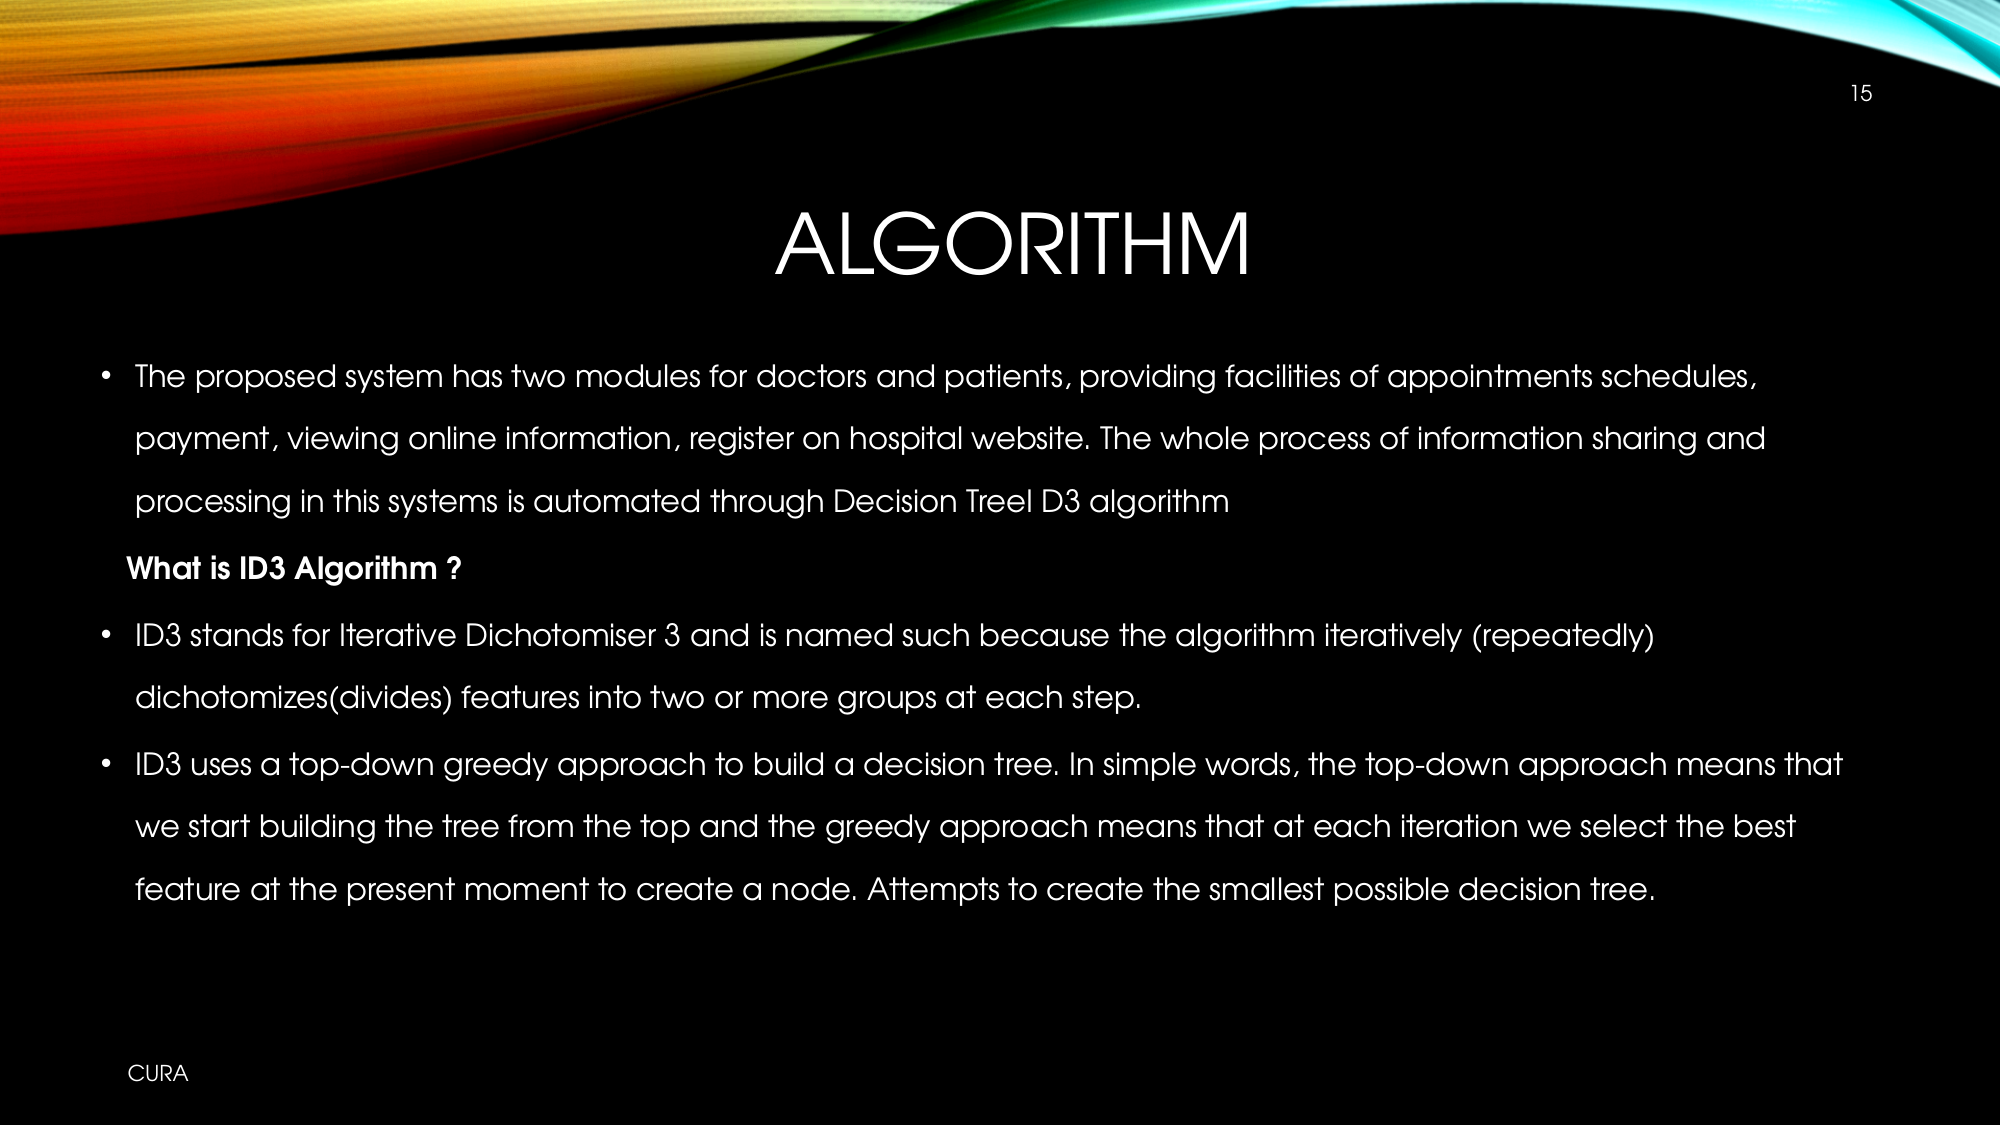

15
# ALGORITHM
The proposed system has two modules for doctors and patients, providing facilities of appointments schedules, payment, viewing online information, register on hospital website. The whole process of information sharing and processing in this systems is automated through Decision TreeI D3 algorithm
   What is ID3 Algorithm ?
ID3 stands for Iterative Dichotomiser 3 and is named such because the algorithm iteratively (repeatedly) dichotomizes(divides) features into two or more groups at each step.
ID3 uses a top-down greedy approach to build a decision tree. In simple words, the top-down approach means that we start building the tree from the top and the greedy approach means that at each iteration we select the best    feature at the present moment to create a node. Attempts to create the smallest possible decision tree.

CURA